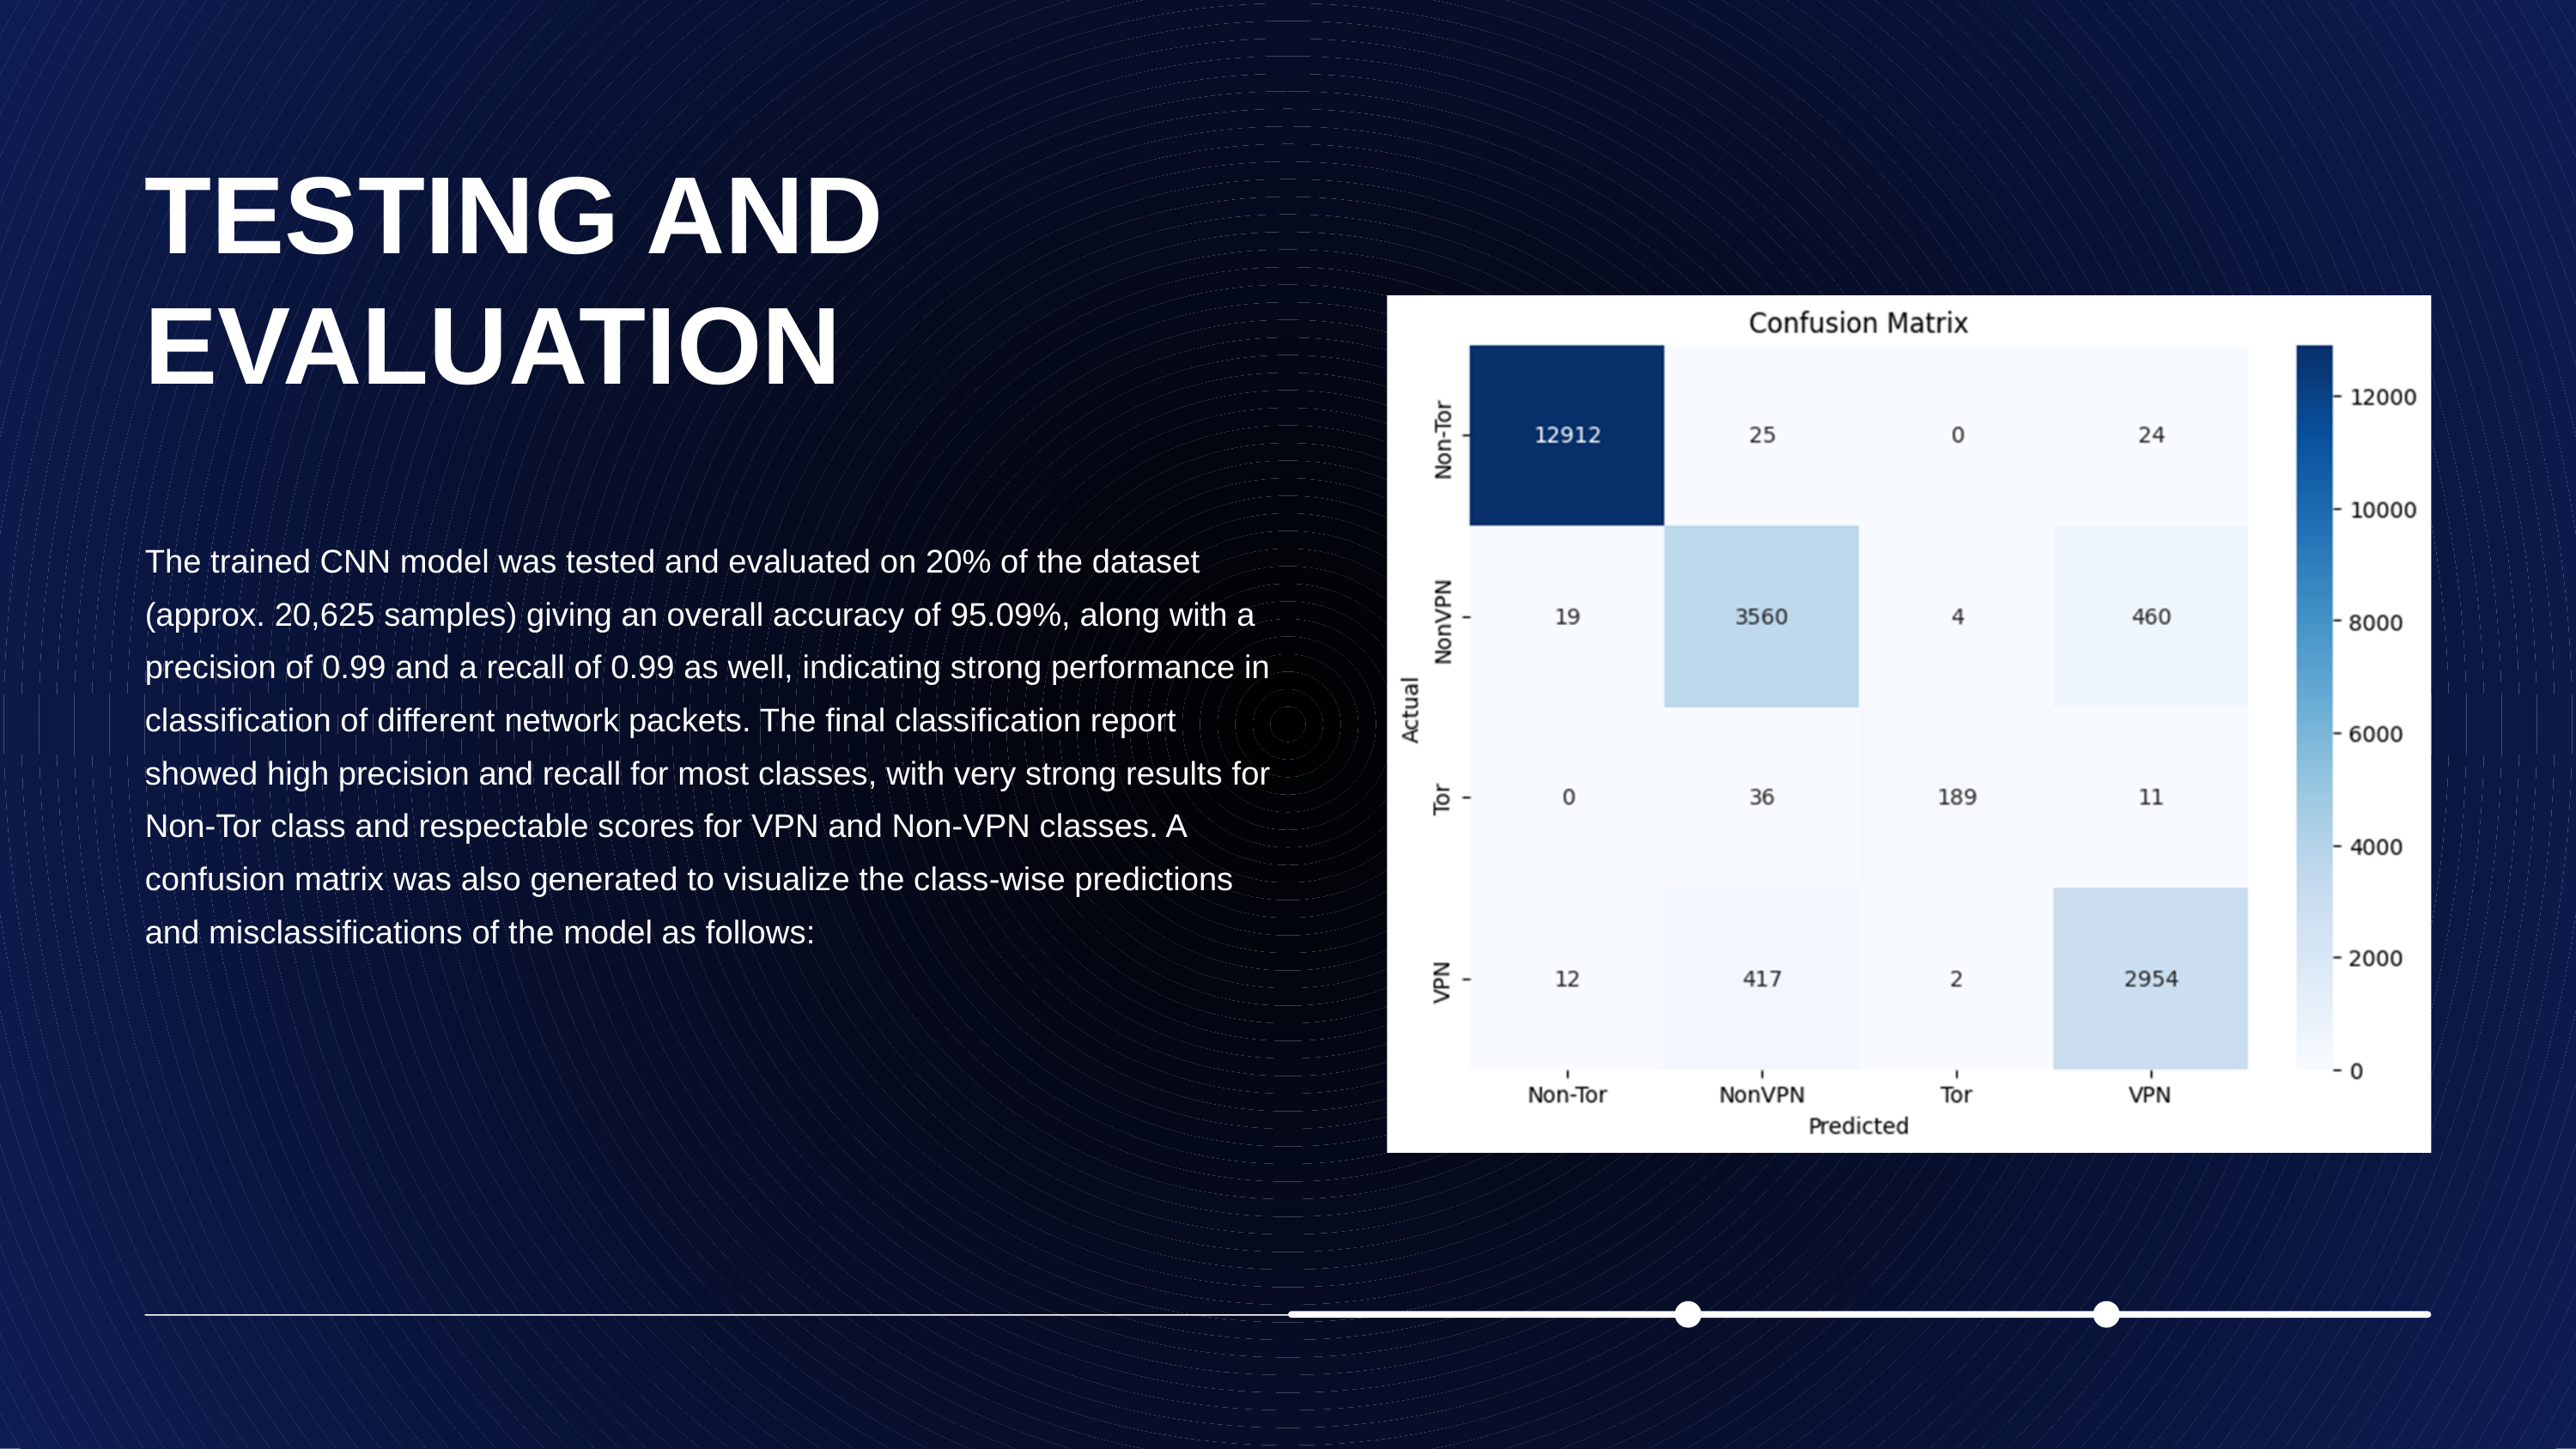

TESTING AND EVALUATION

The trained CNN model was tested and evaluated on 20% of the dataset (approx. 20,625 samples) giving an overall accuracy of 95.09%, along with a precision of 0.99 and a recall of 0.99 as well, indicating strong performance in classification of different network packets. The final classification report showed high precision and recall for most classes, with very strong results for Non-Tor class and respectable scores for VPN and Non-VPN classes. A confusion matrix was also generated to visualize the class-wise predictions and misclassifications of the model as follows: